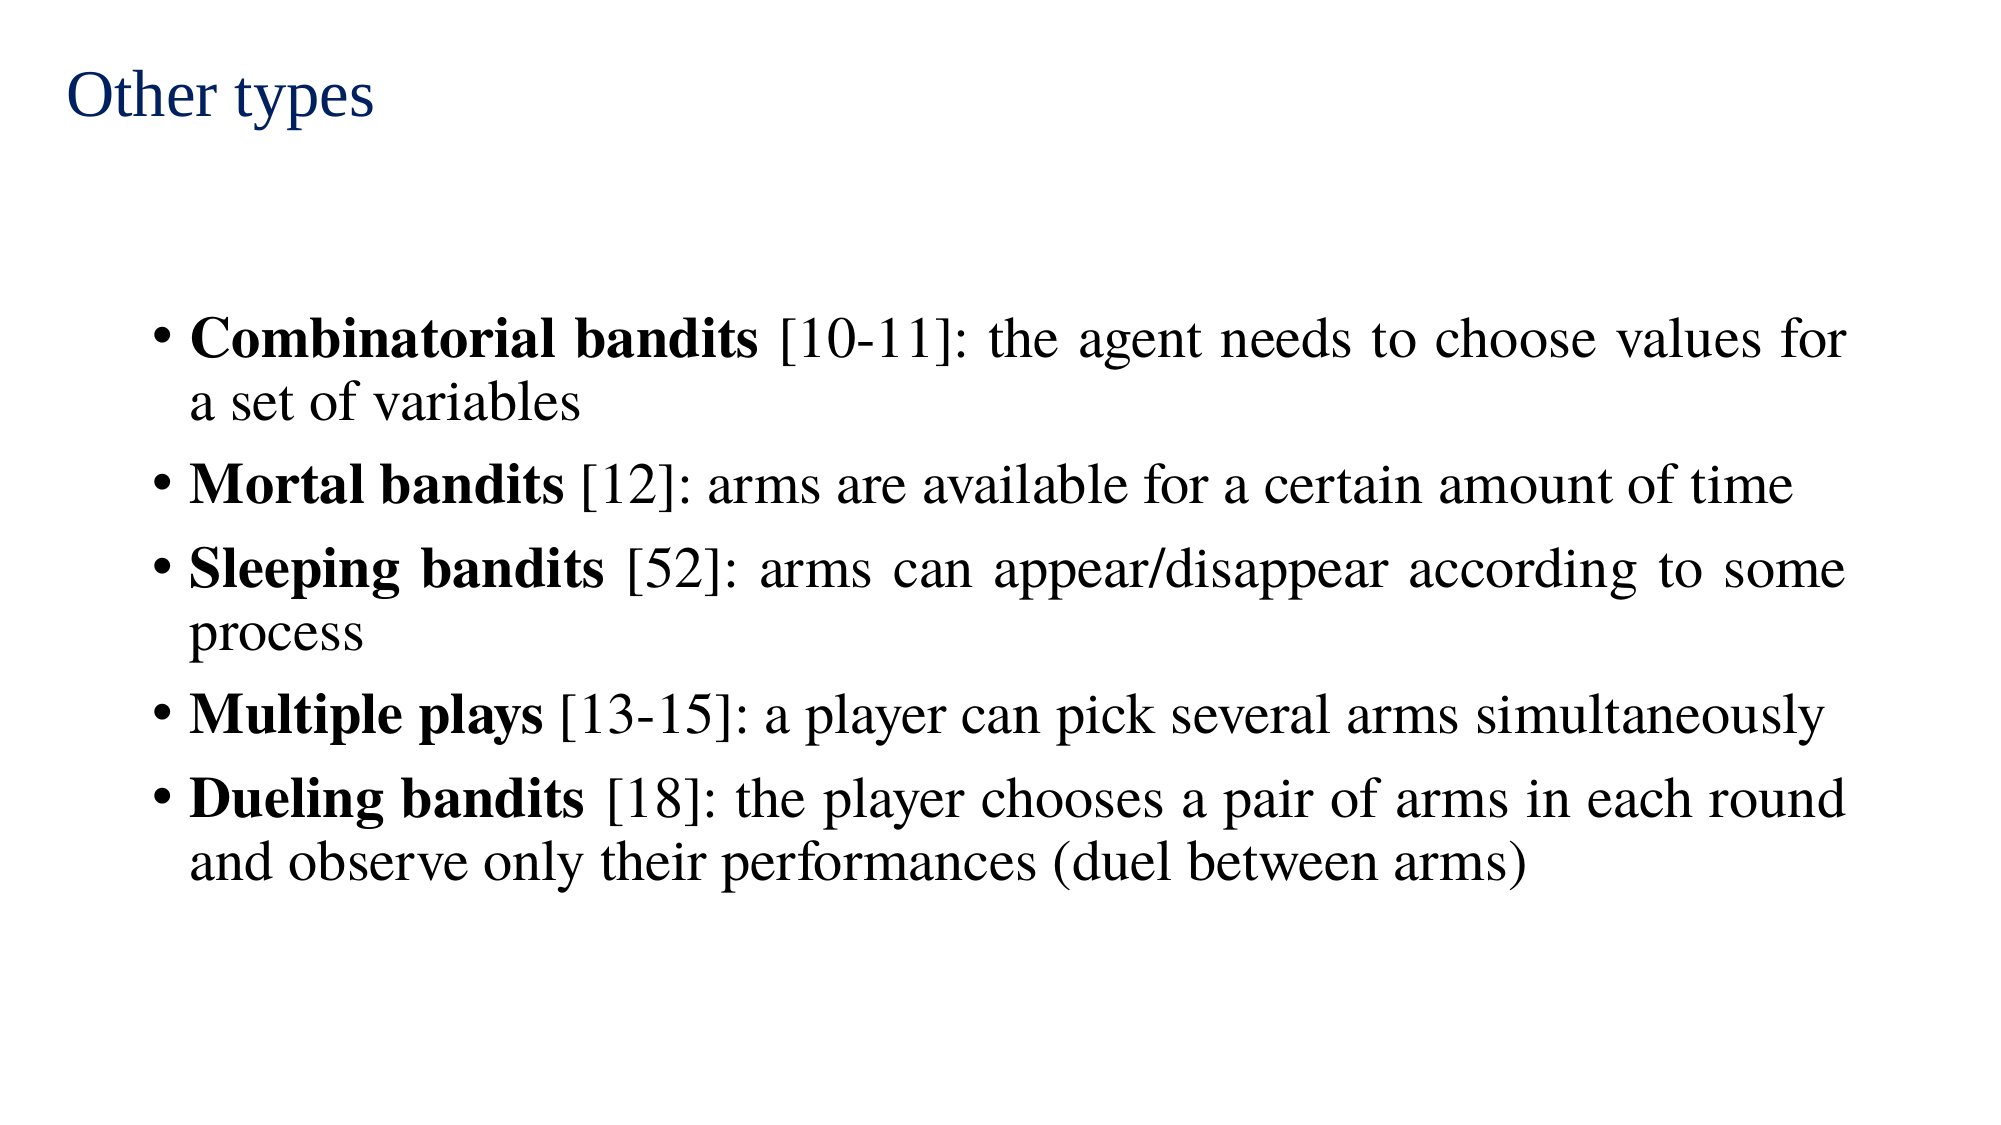

Other types
Combinatorial bandits [10-11]: the agent needs to choose values for a set of variables
Mortal bandits [12]: arms are available for a certain amount of time
Sleeping bandits [52]: arms can appear/disappear according to some process
Multiple plays [13-15]: a player can pick several arms simultaneously
Dueling bandits [18]: the player chooses a pair of arms in each round and observe only their performances (duel between arms)